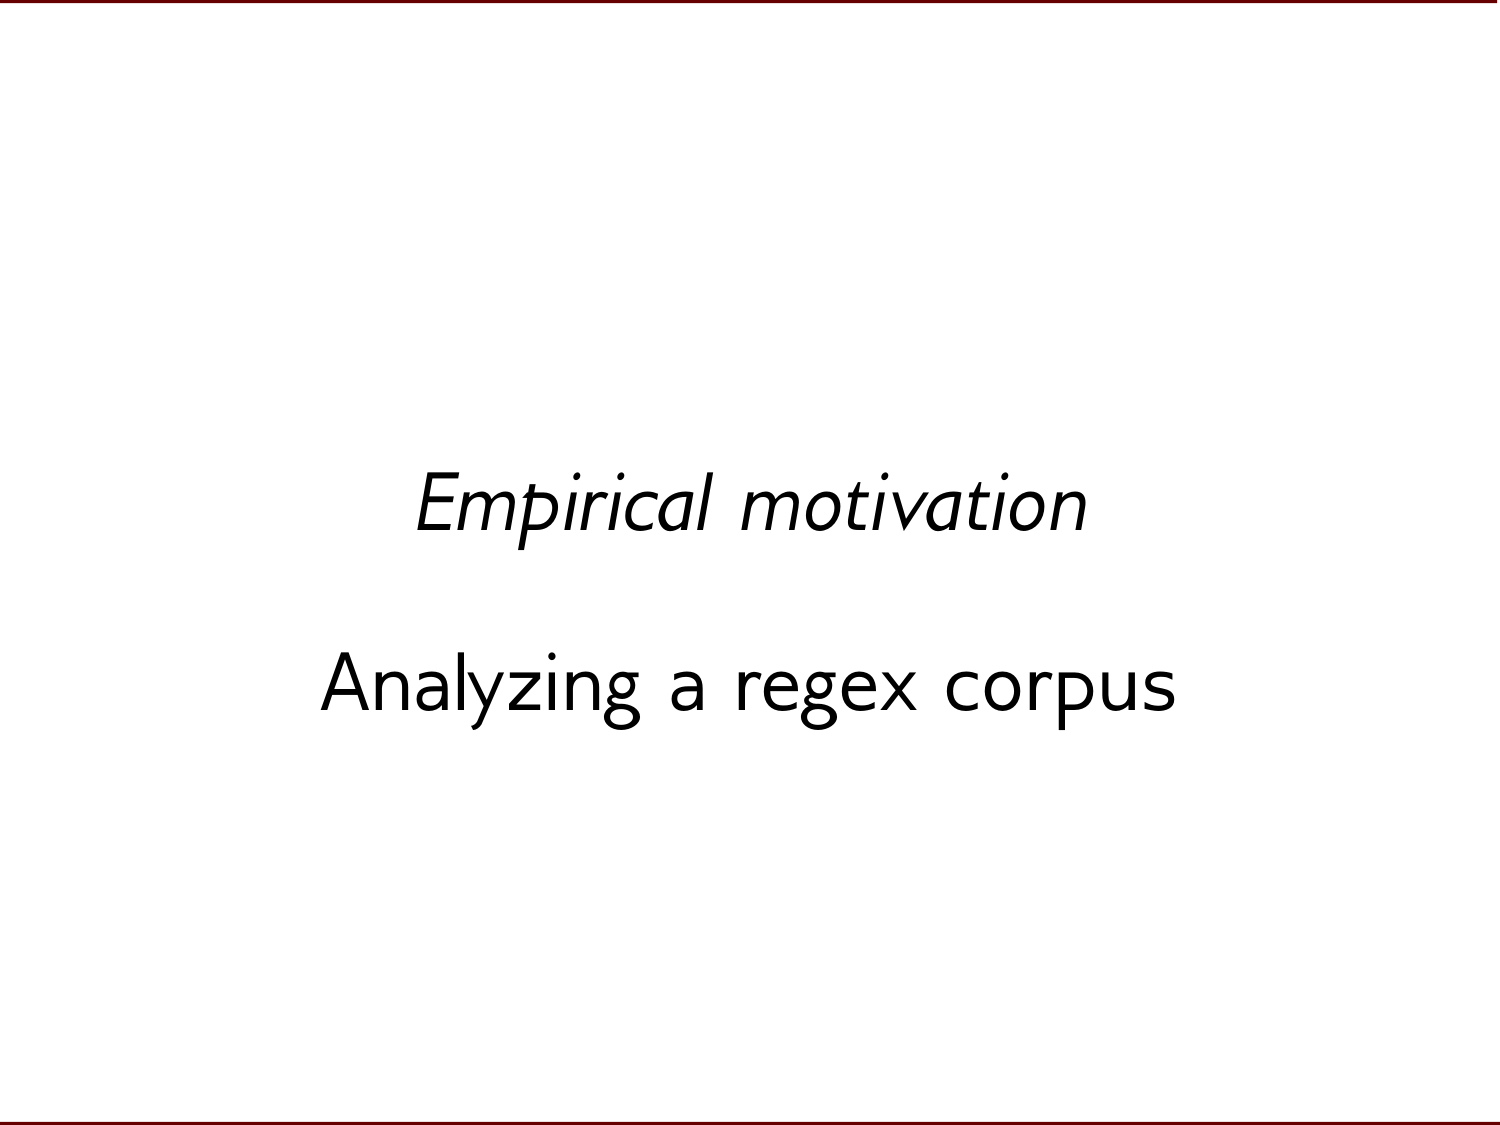

# Empirical motivation Analyzing a regex corpus